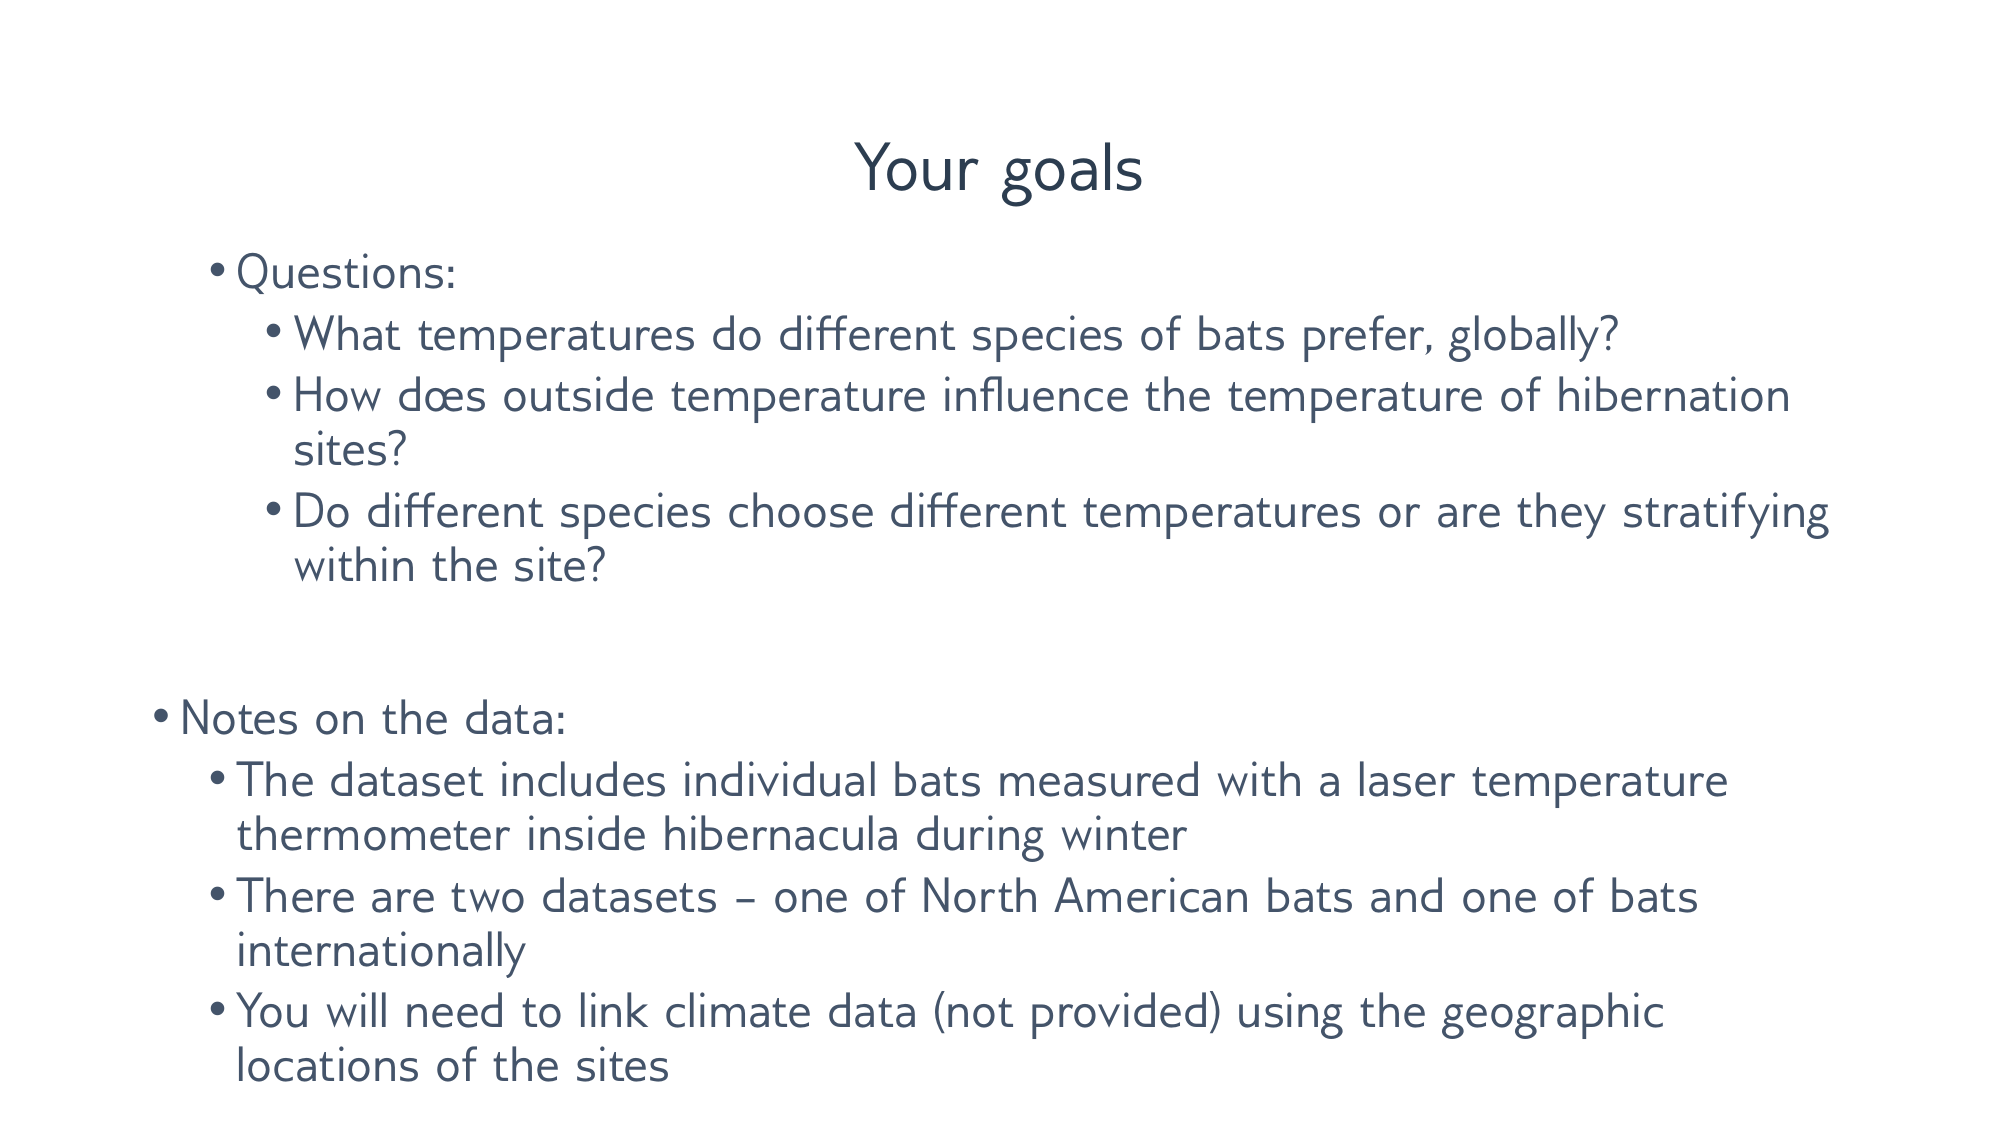

# Your goals
Questions:
What temperatures do different species of bats prefer, globally?
How does outside temperature influence the temperature of hibernation sites?
Do different species choose different temperatures or are they stratifying within the site?

Notes on the data:
The dataset includes individual bats measured with a laser temperature thermometer inside hibernacula during winter
There are two datasets – one of North American bats and one of bats internationally
You will need to link climate data (not provided) using the geographic locations of the sites